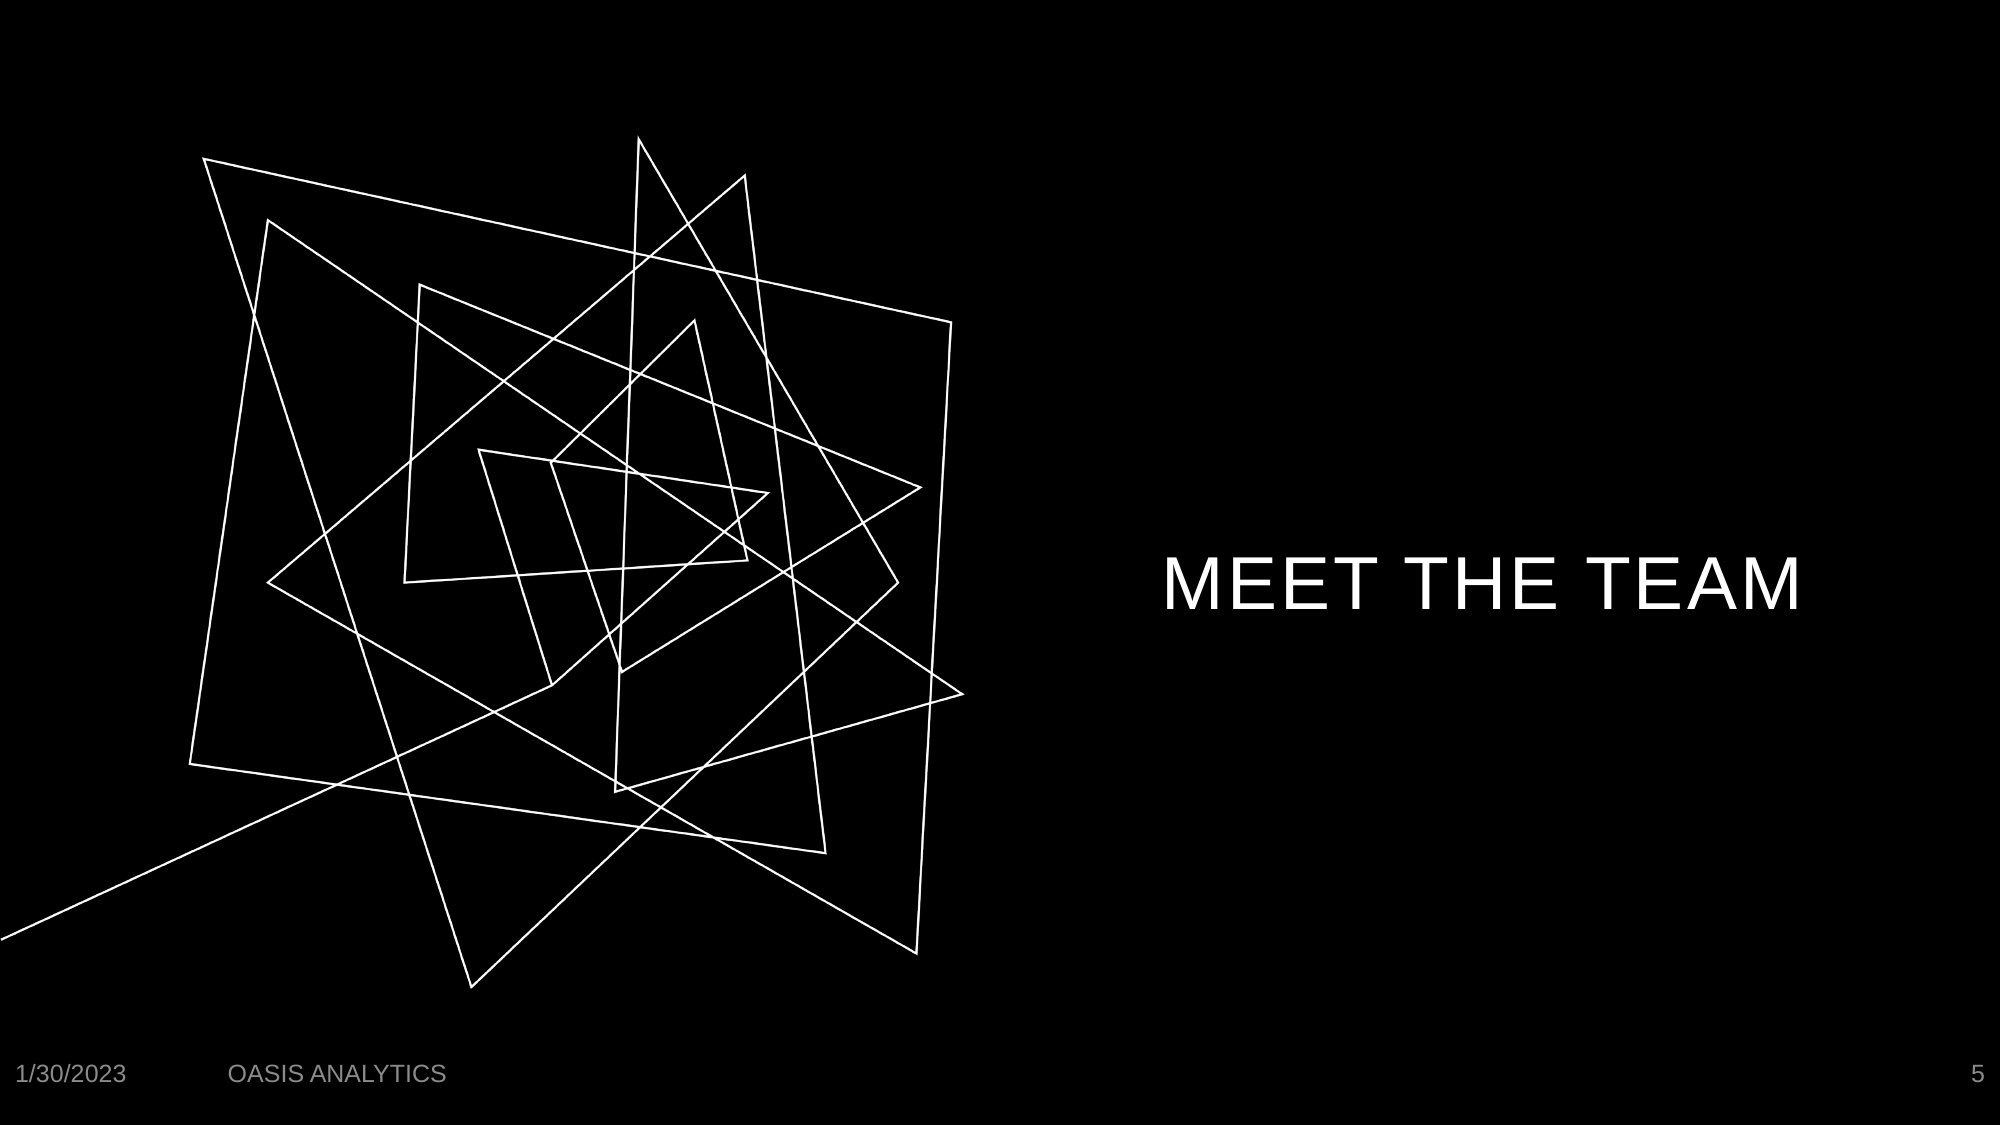

# Meet THE team
1/30/2023
OASIS ANALYTICS
5